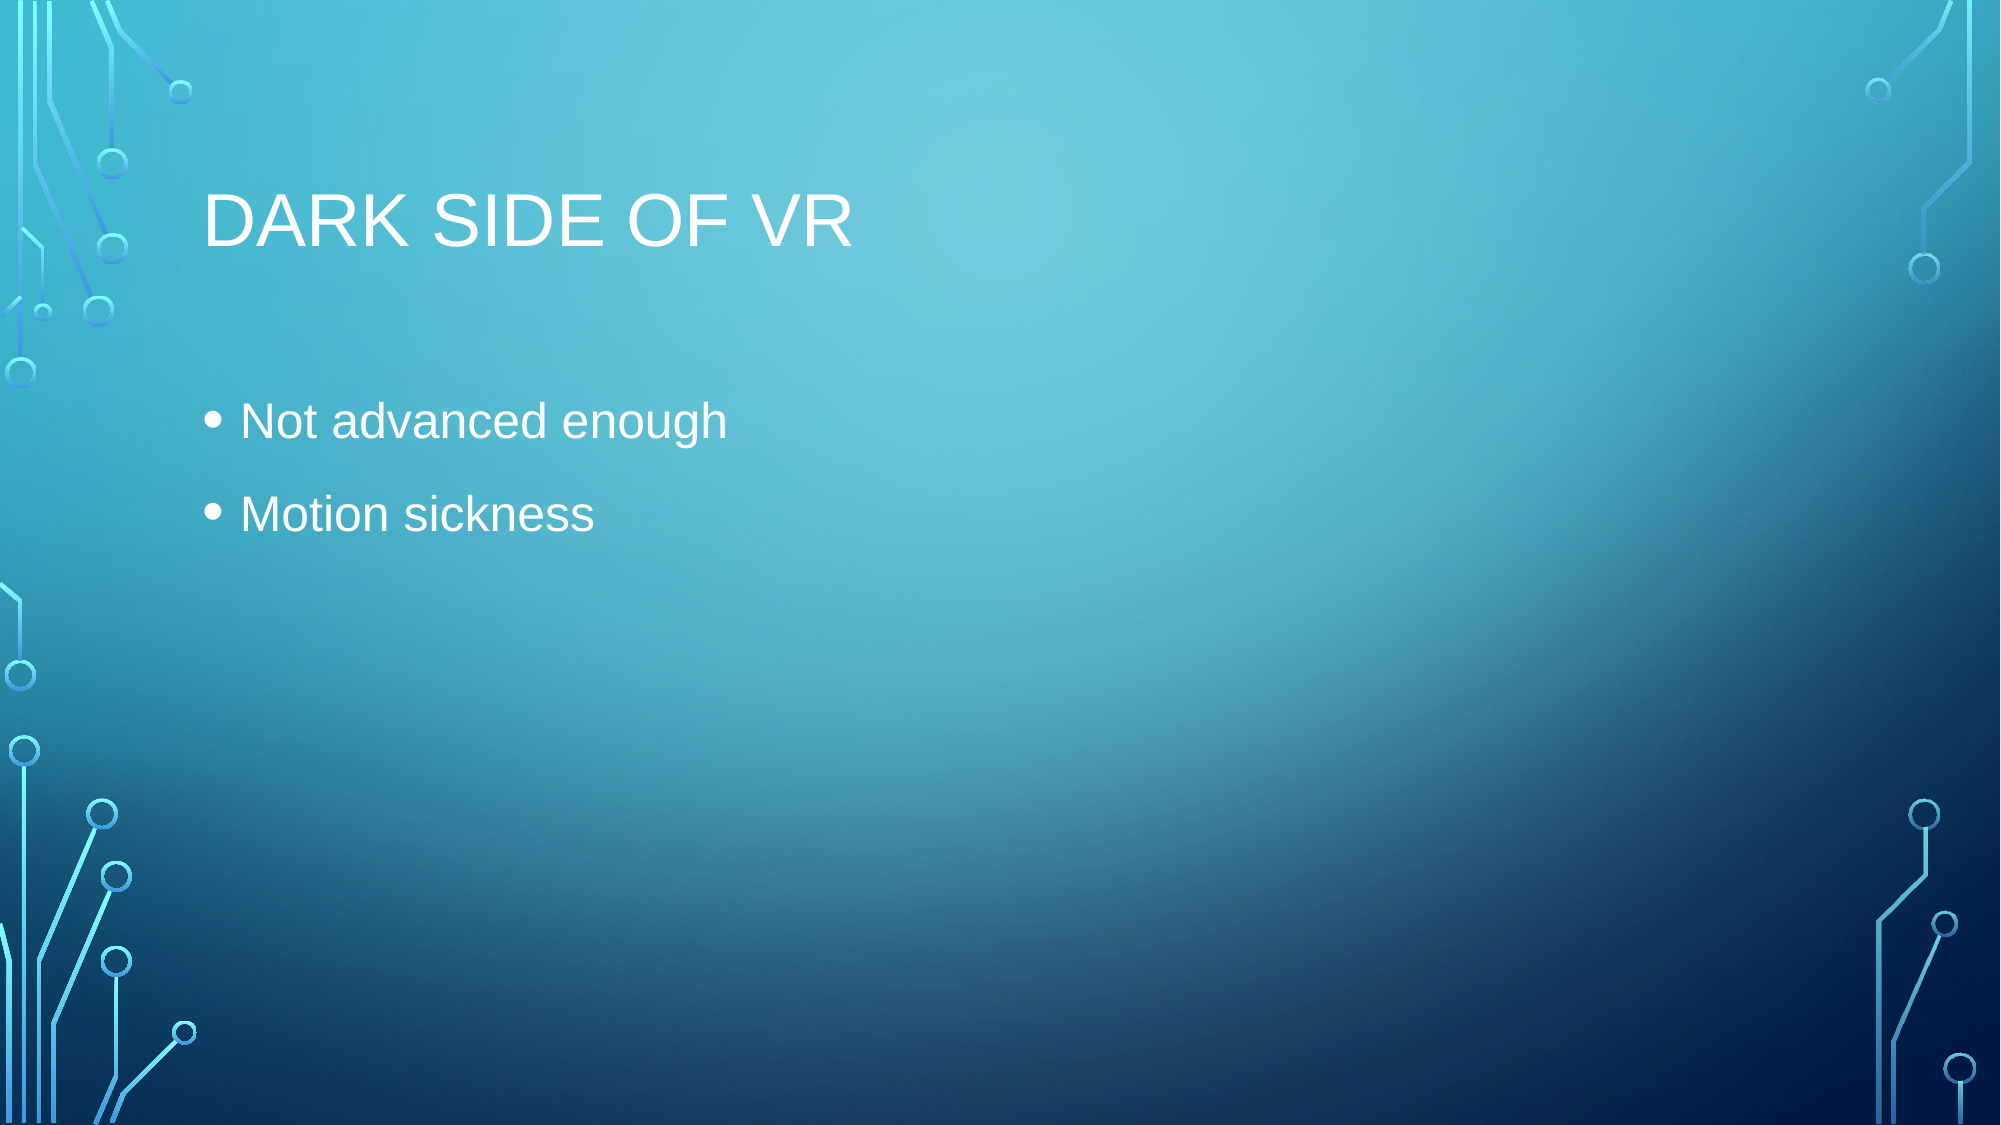

# Dark side of VR
Not advanced enough
Motion sickness